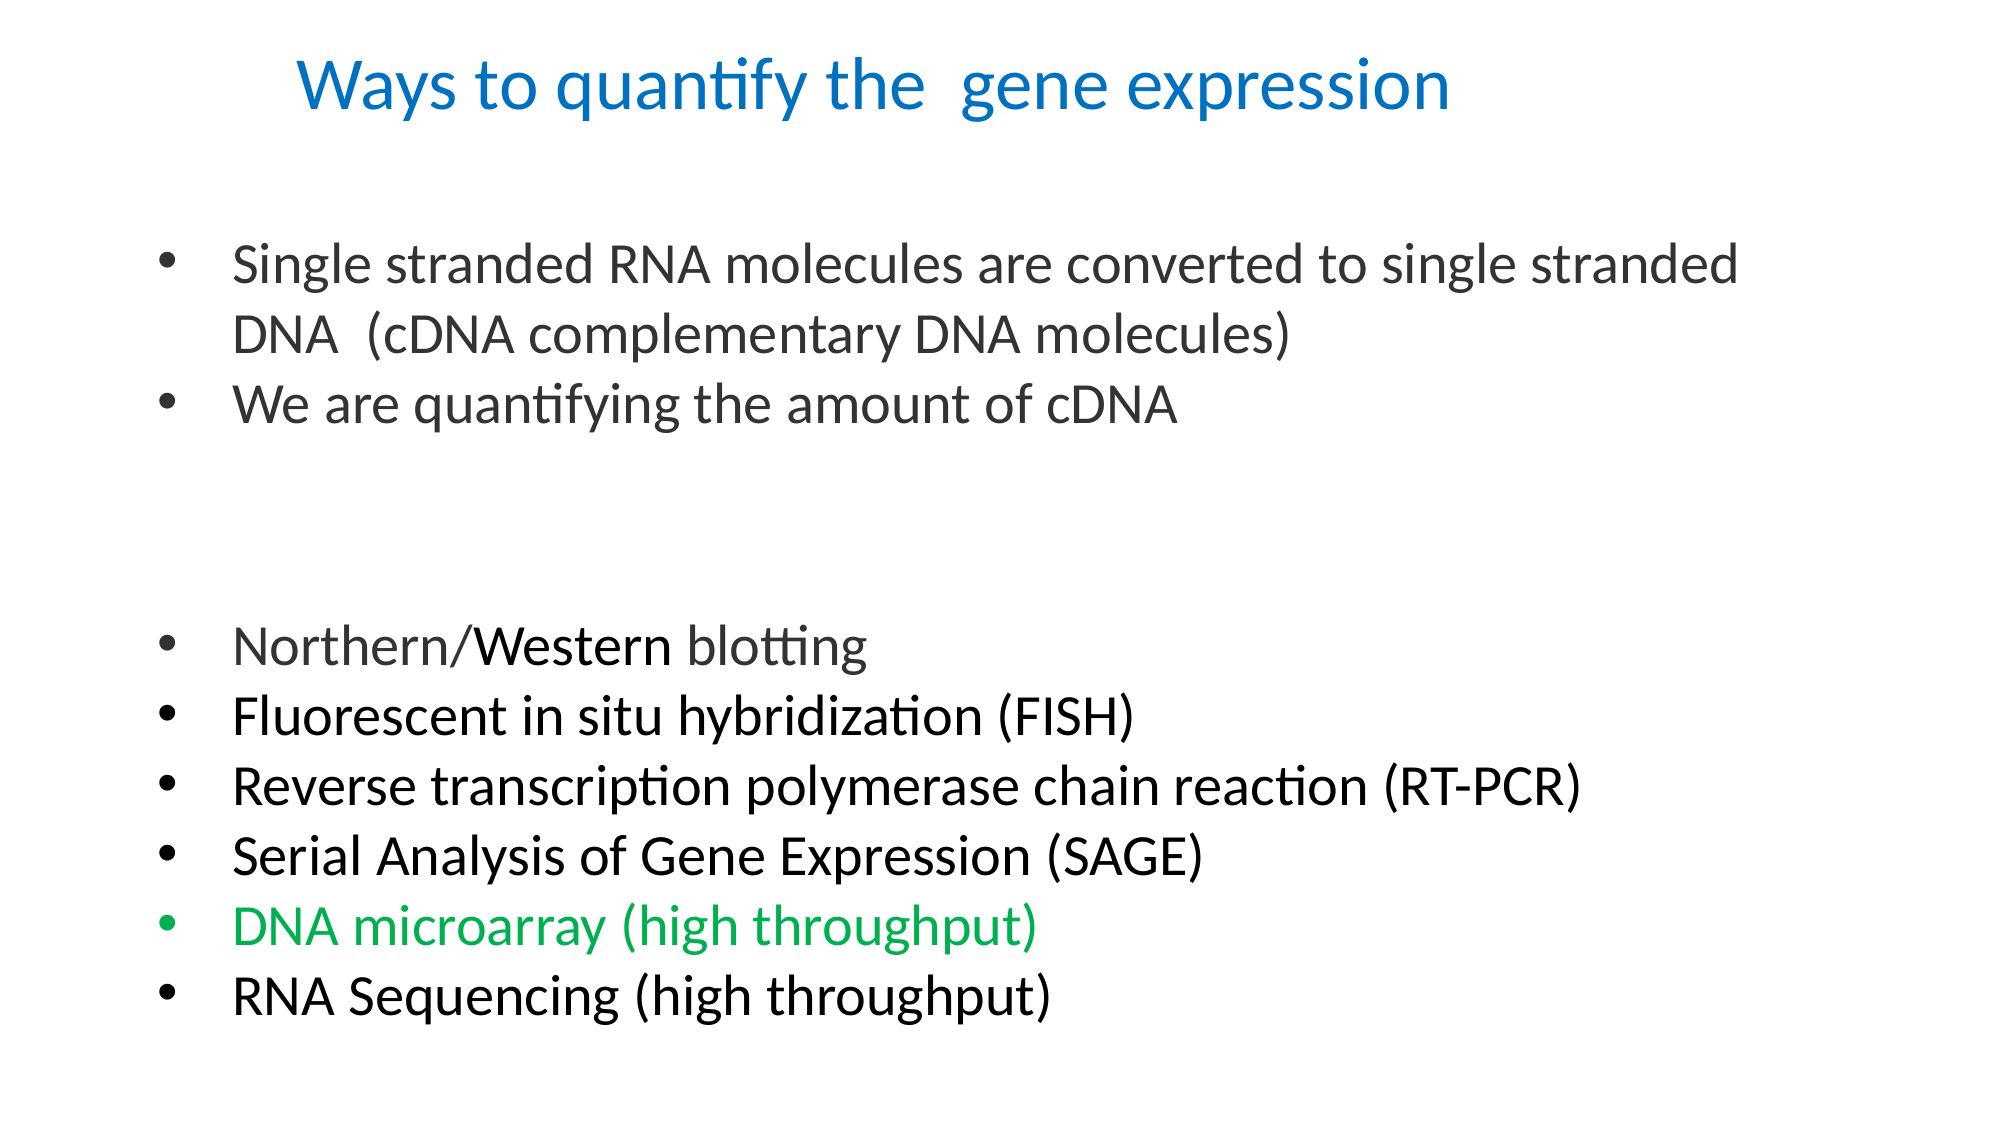

Ways to quantify the  gene expression
Single stranded RNA molecules are converted to single stranded DNA  (cDNA complementary DNA molecules)
We are quantifying the amount of cDNA
Northern/Western blotting
Fluorescent in situ hybridization (FISH)
Reverse transcription polymerase chain reaction (RT-PCR)
Serial Analysis of Gene Expression (SAGE)
DNA microarray (high throughput)
RNA Sequencing (high throughput)